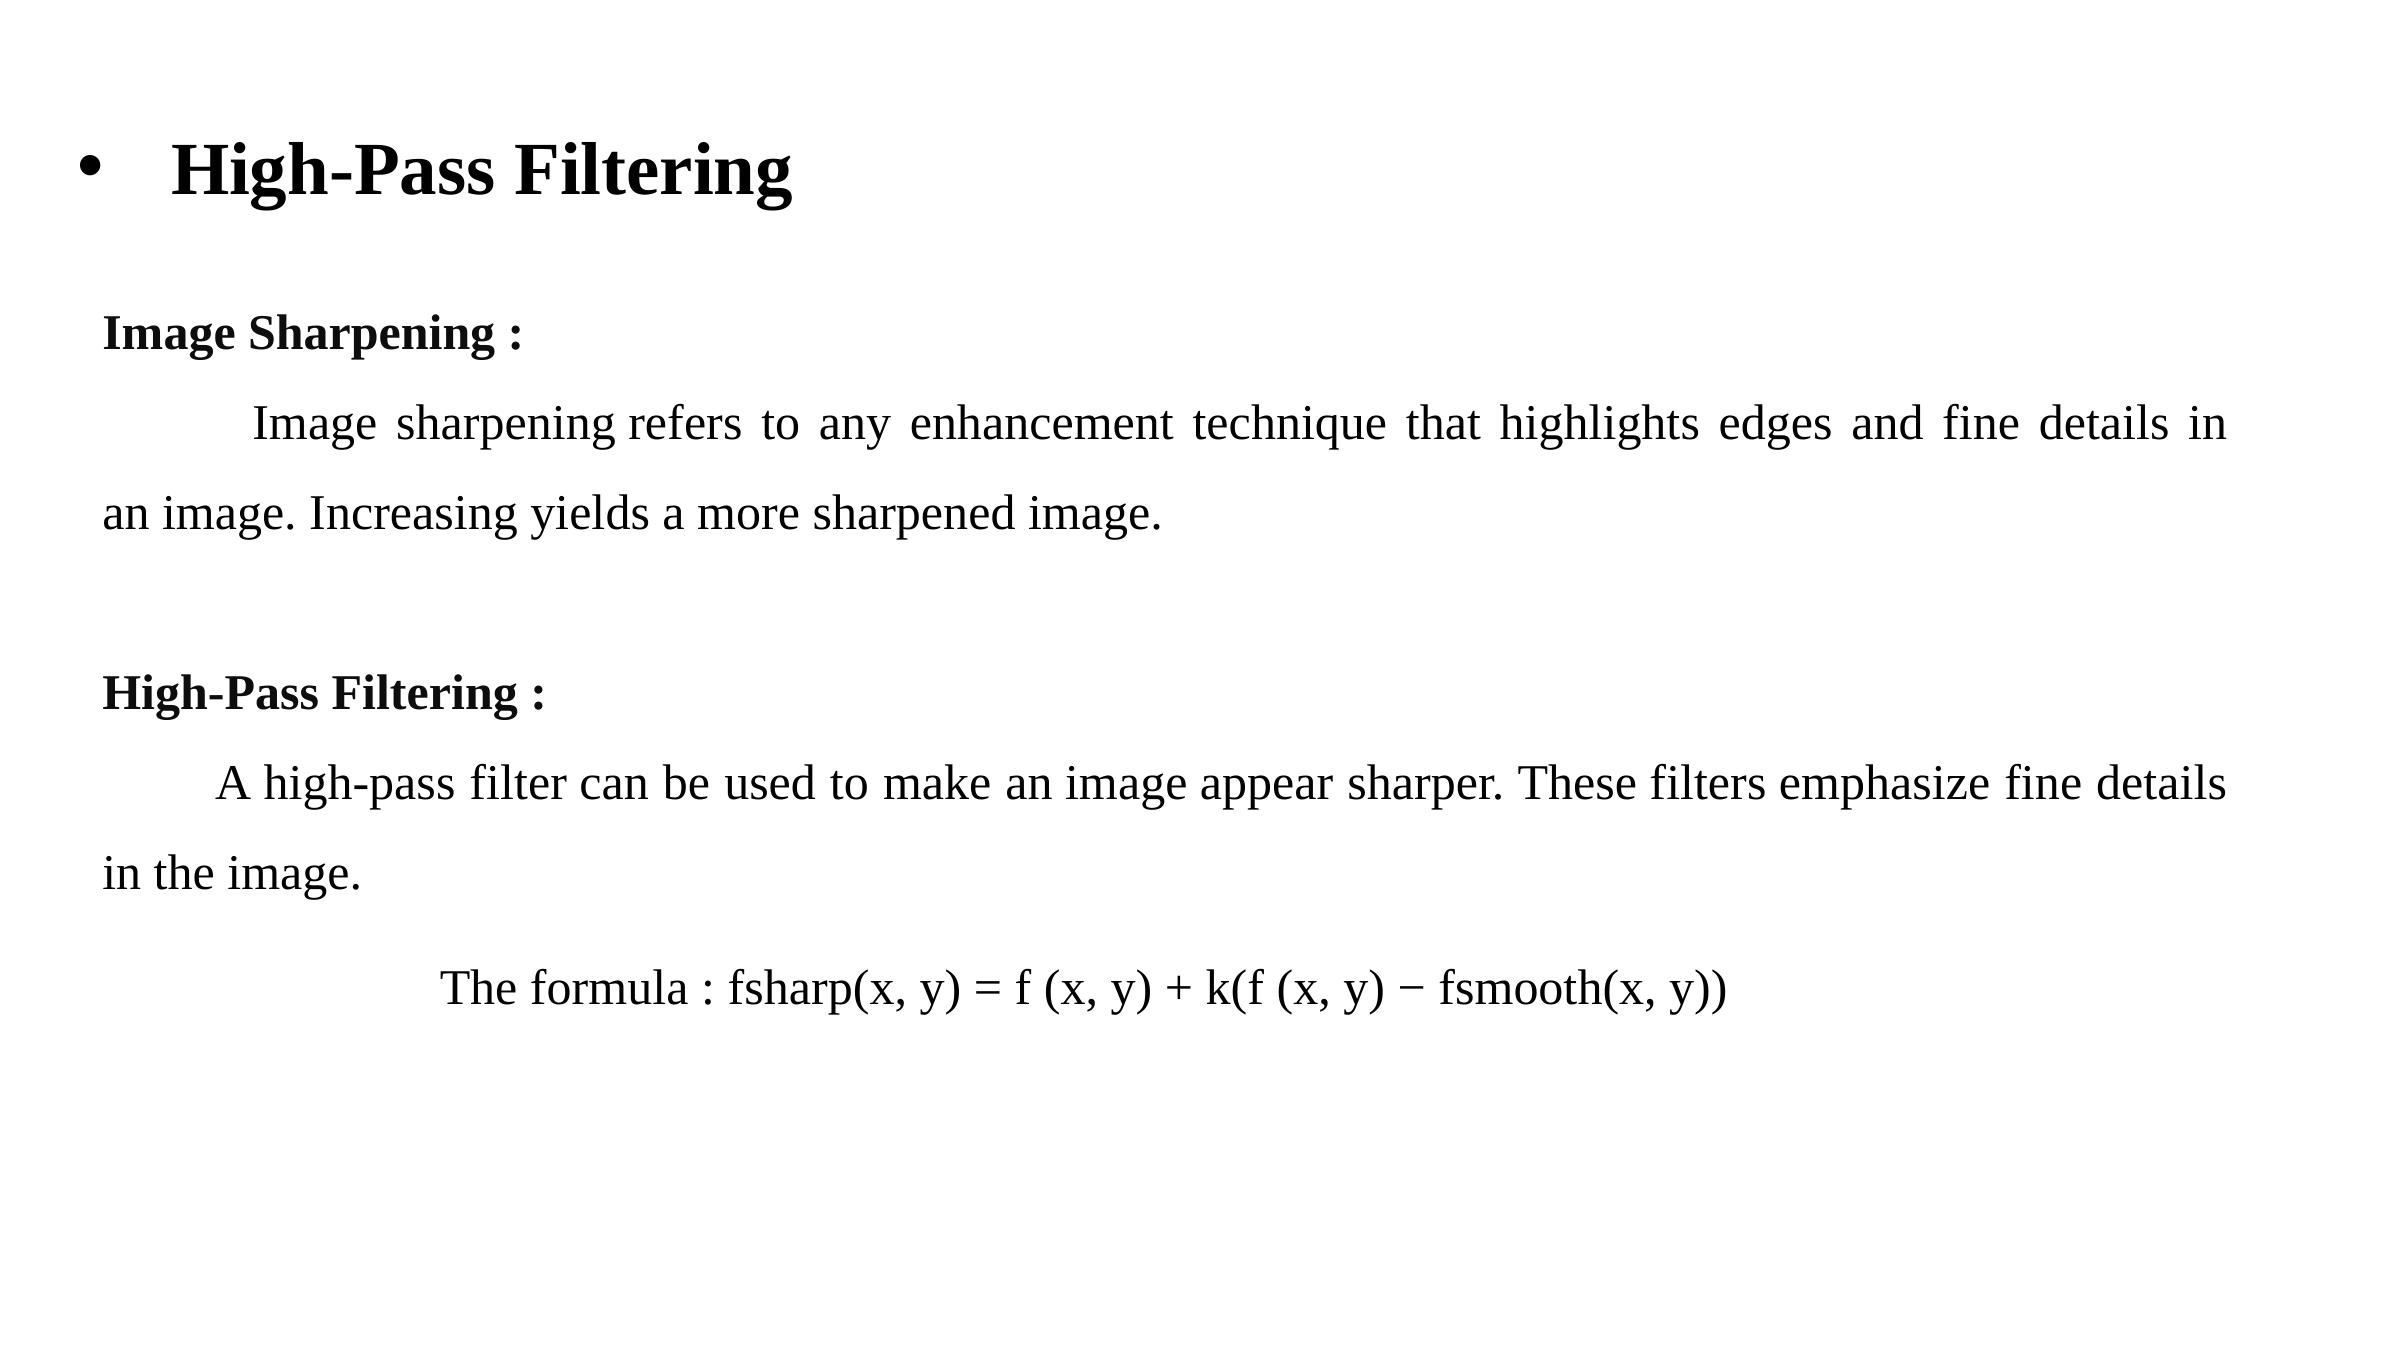

High-Pass Filtering
Image Sharpening :
        Image sharpening refers to any enhancement technique that highlights edges and fine details in an image. Increasing yields a more sharpened image.

High-Pass Filtering :
        A high-pass filter can be used to make an image appear sharper. These filters emphasize fine details in the image.
The formula : fsharp(x, y) = f (x, y) + k(f (x, y) − fsmooth(x, y))